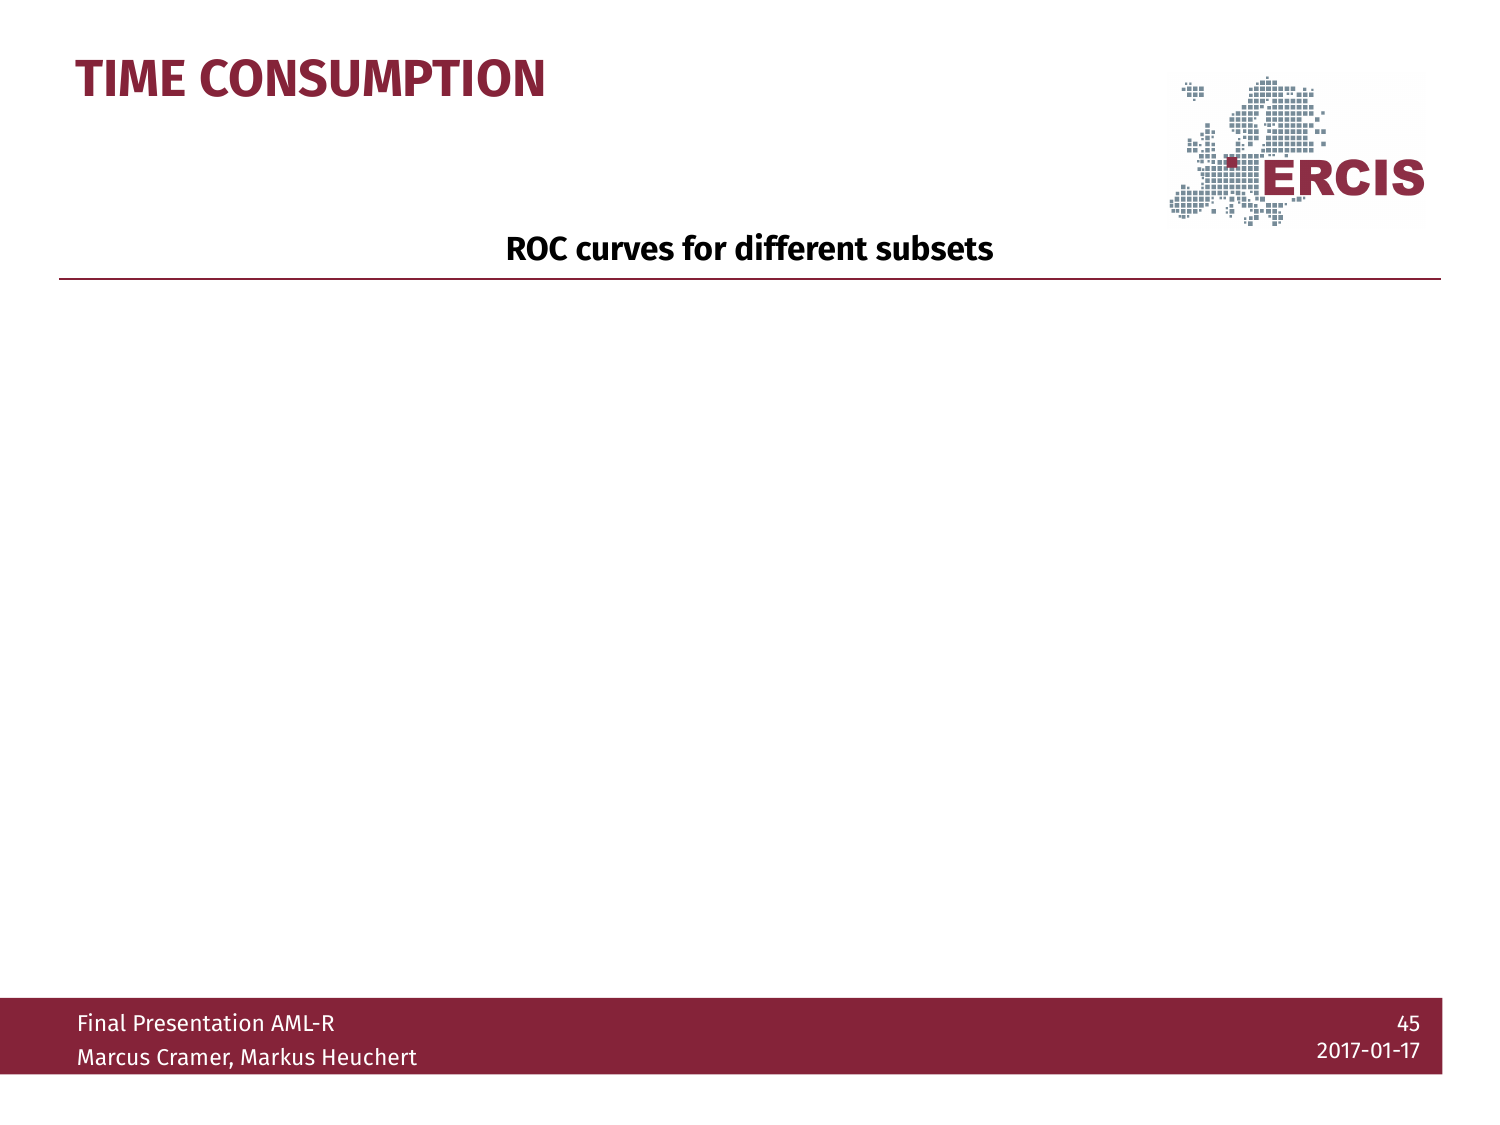

# Time consumption

ROC curves for different subsets